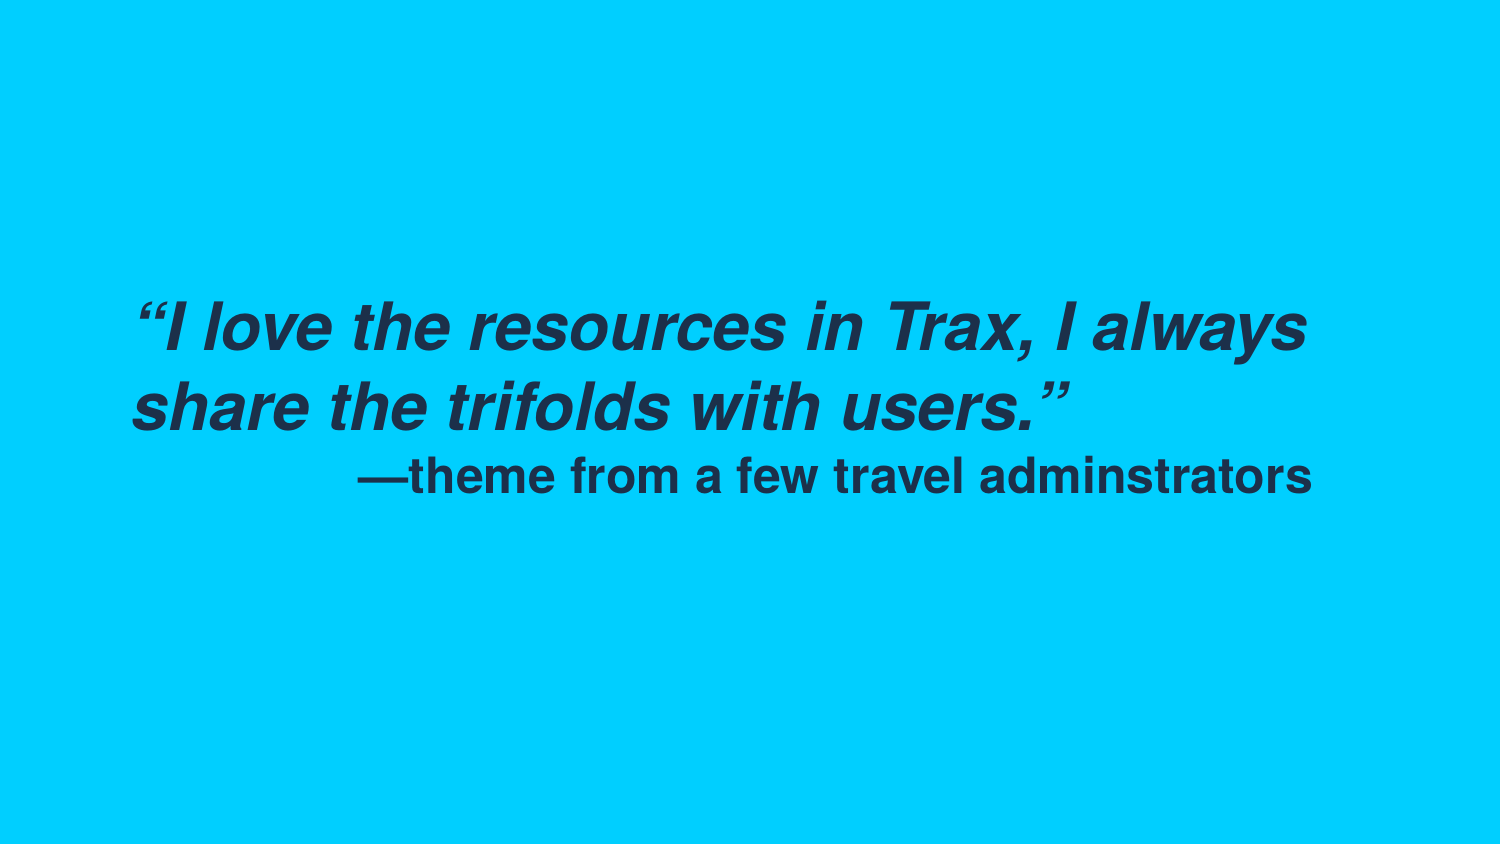

# “I love the resources in Trax, I always share the trifolds with users.”
—theme from a few travel adminstrators